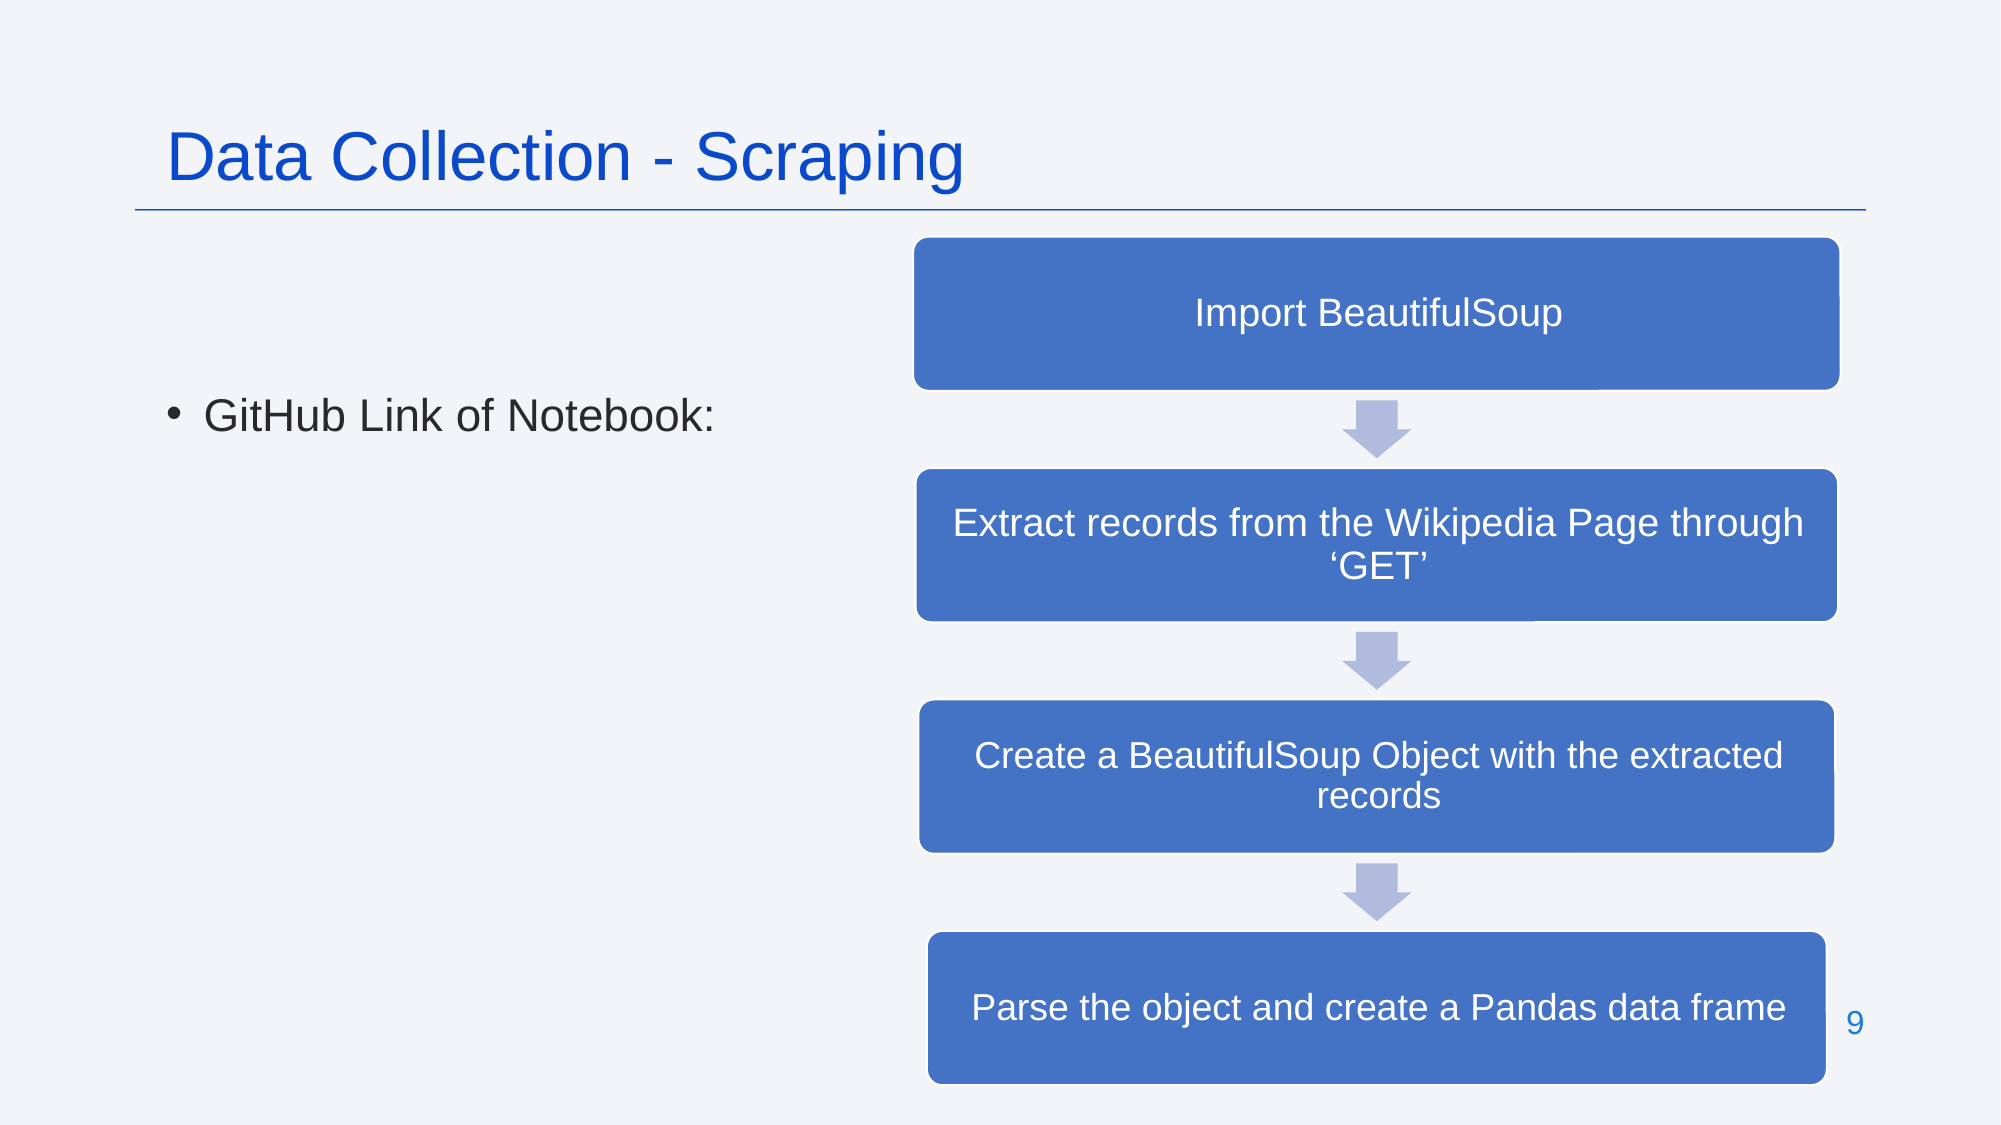

Data Collection - Scraping
Import BeautifulSoup

Extract records from the Wikipedia Page through ‘GET’

Create a BeautifulSoup Object with the extracted records

Parse the object and create a Pandas data frame

GitHub Link of Notebook:
9